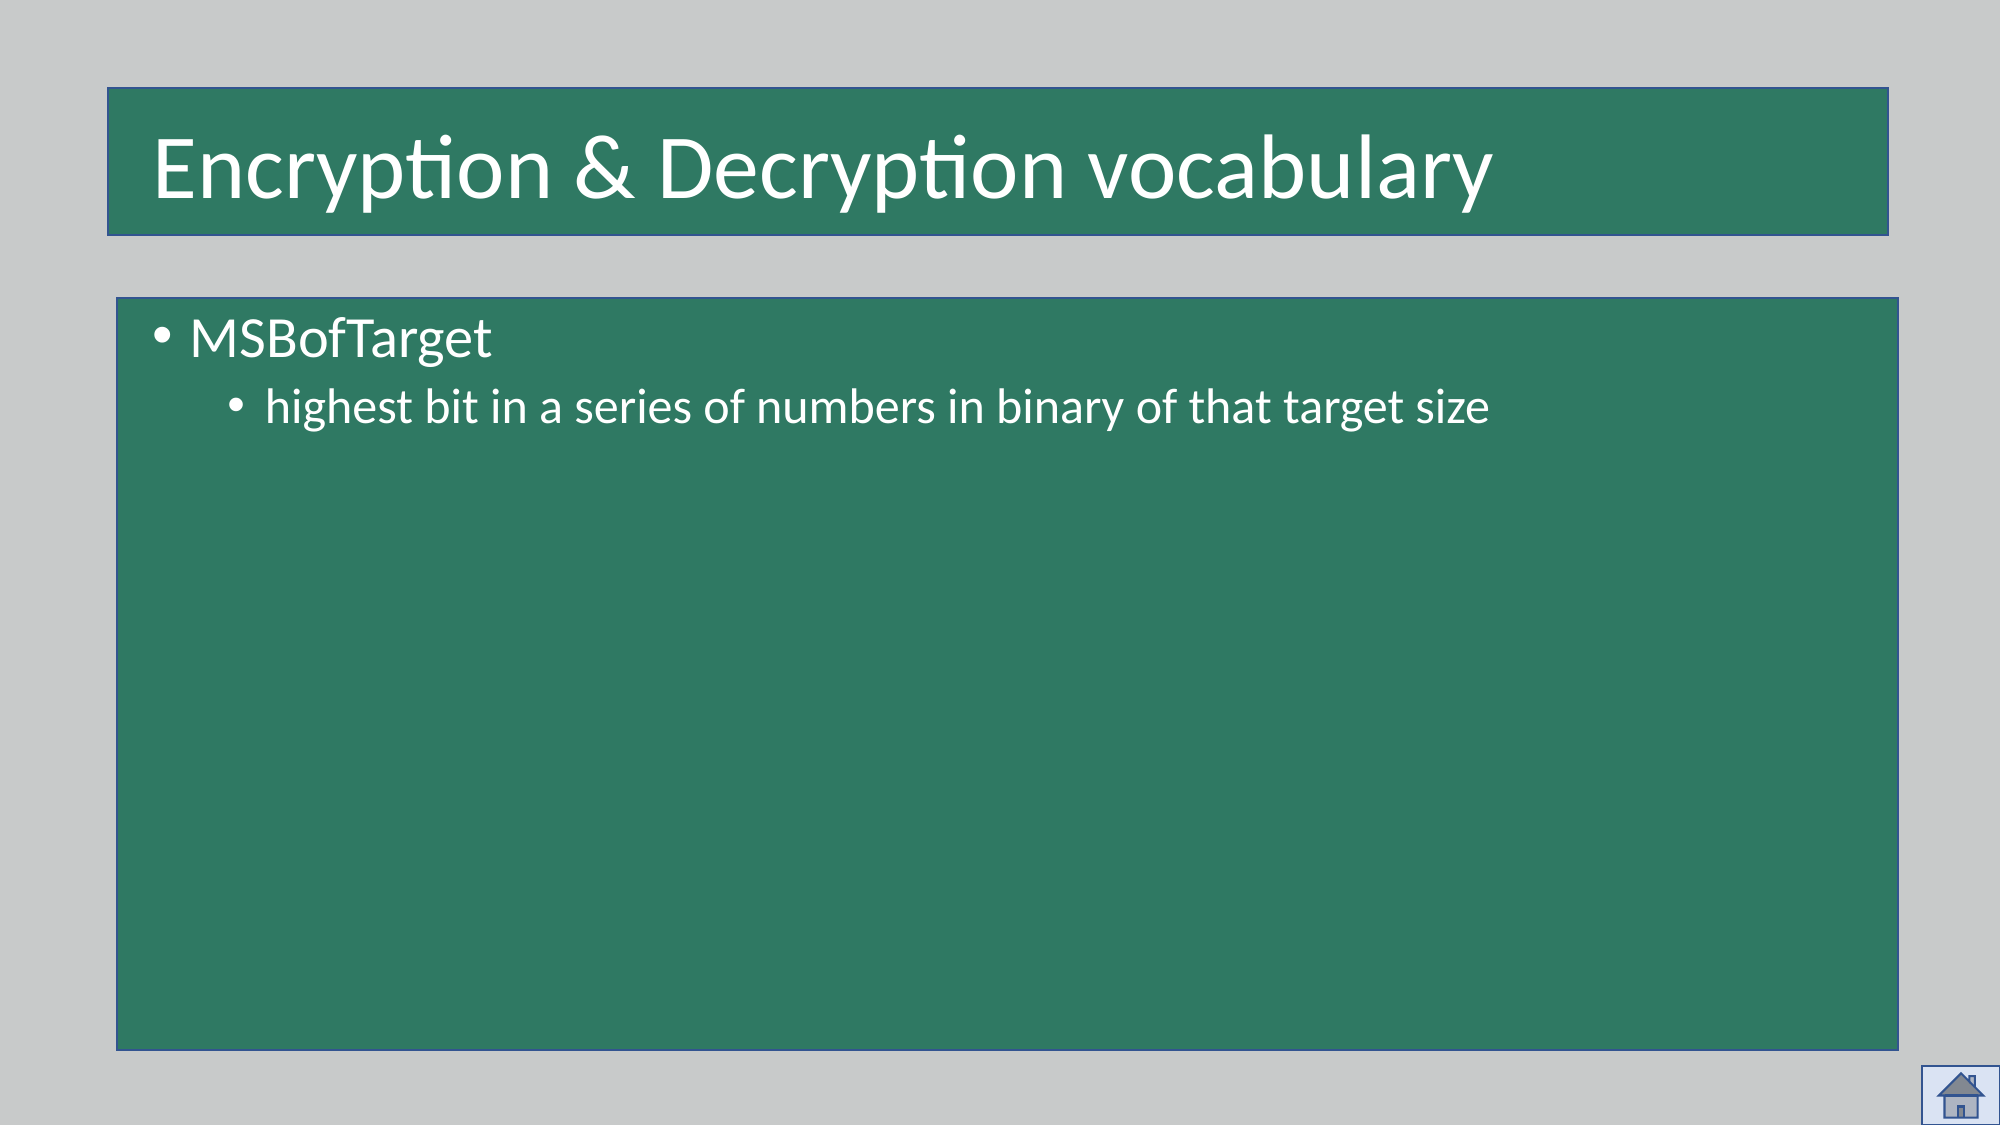

# Encryption & Decryption vocabulary

MSBofTarget
highest bit in a series of numbers in binary of that target size